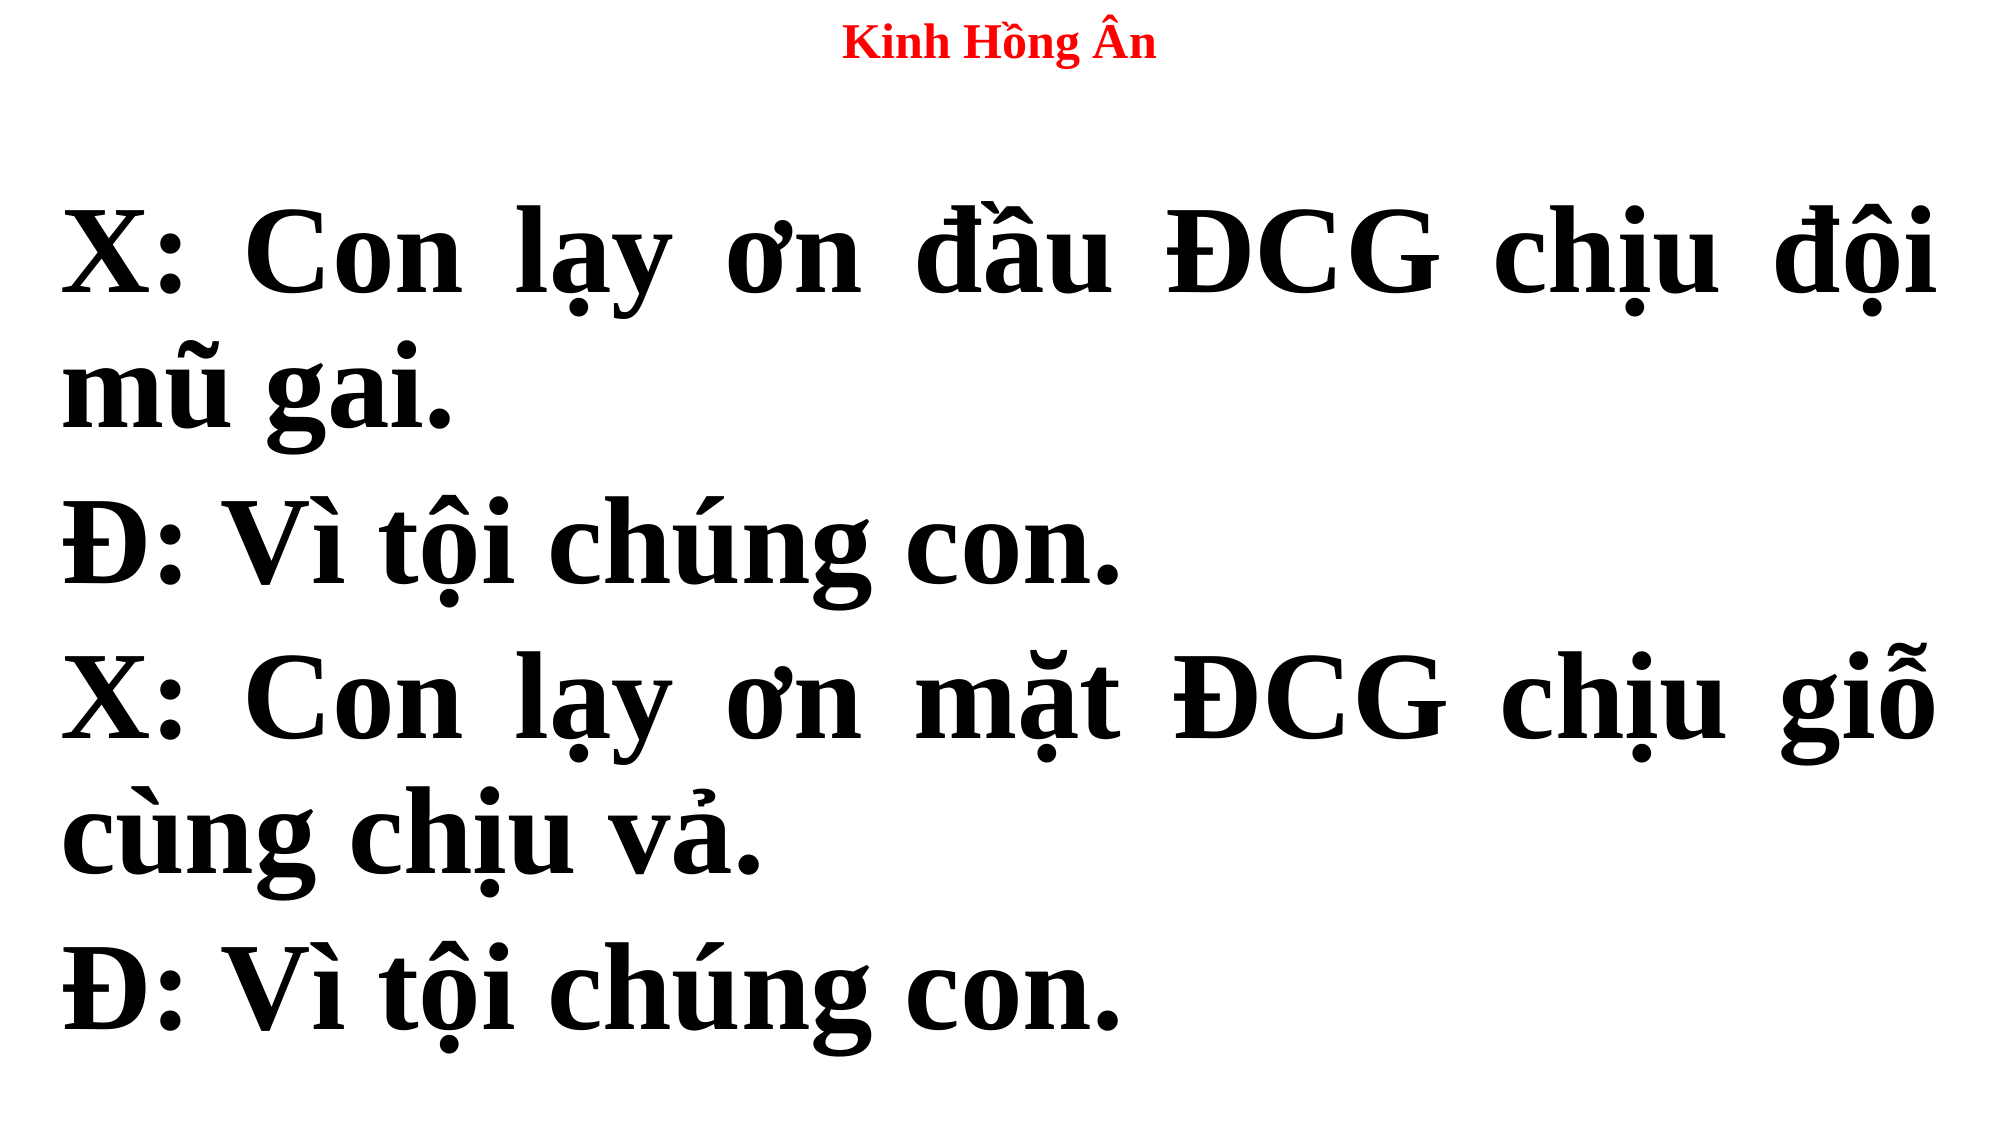

# Kinh Hồng Ân
X: Con lạy ơn đầu ĐCG chịu đội mũ gai.
Đ: Vì tội chúng con.
X: Con lạy ơn mặt ĐCG chịu giỗ cùng chịu vả.
Đ: Vì tội chúng con.